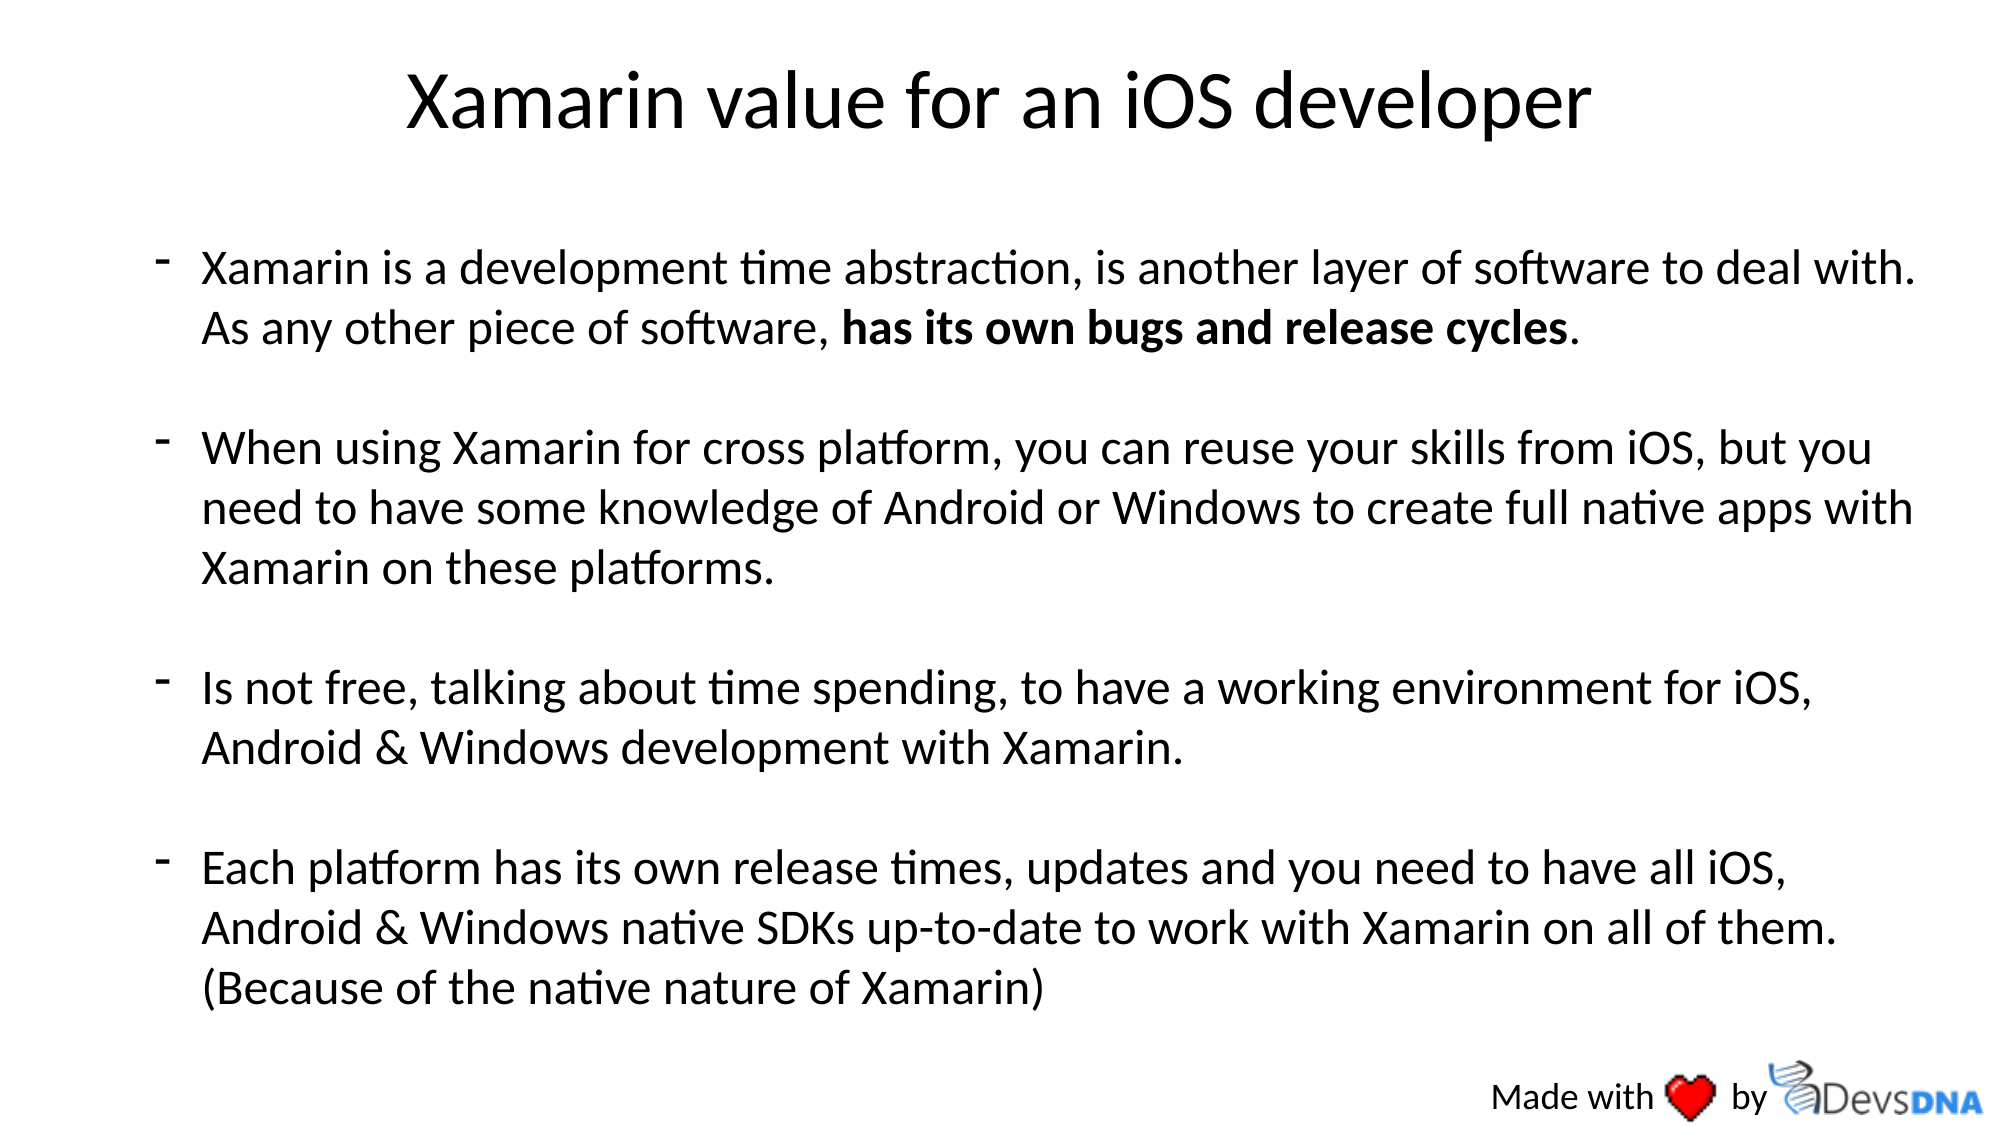

Xamarin value for an iOS developer
Xamarin is a development time abstraction, is another layer of software to deal with. As any other piece of software, has its own bugs and release cycles.

When using Xamarin for cross platform, you can reuse your skills from iOS, but you need to have some knowledge of Android or Windows to create full native apps with Xamarin on these platforms.

Is not free, talking about time spending, to have a working environment for iOS, Android & Windows development with Xamarin.

Each platform has its own release times, updates and you need to have all iOS, Android & Windows native SDKs up-to-date to work with Xamarin on all of them. (Because of the native nature of Xamarin)